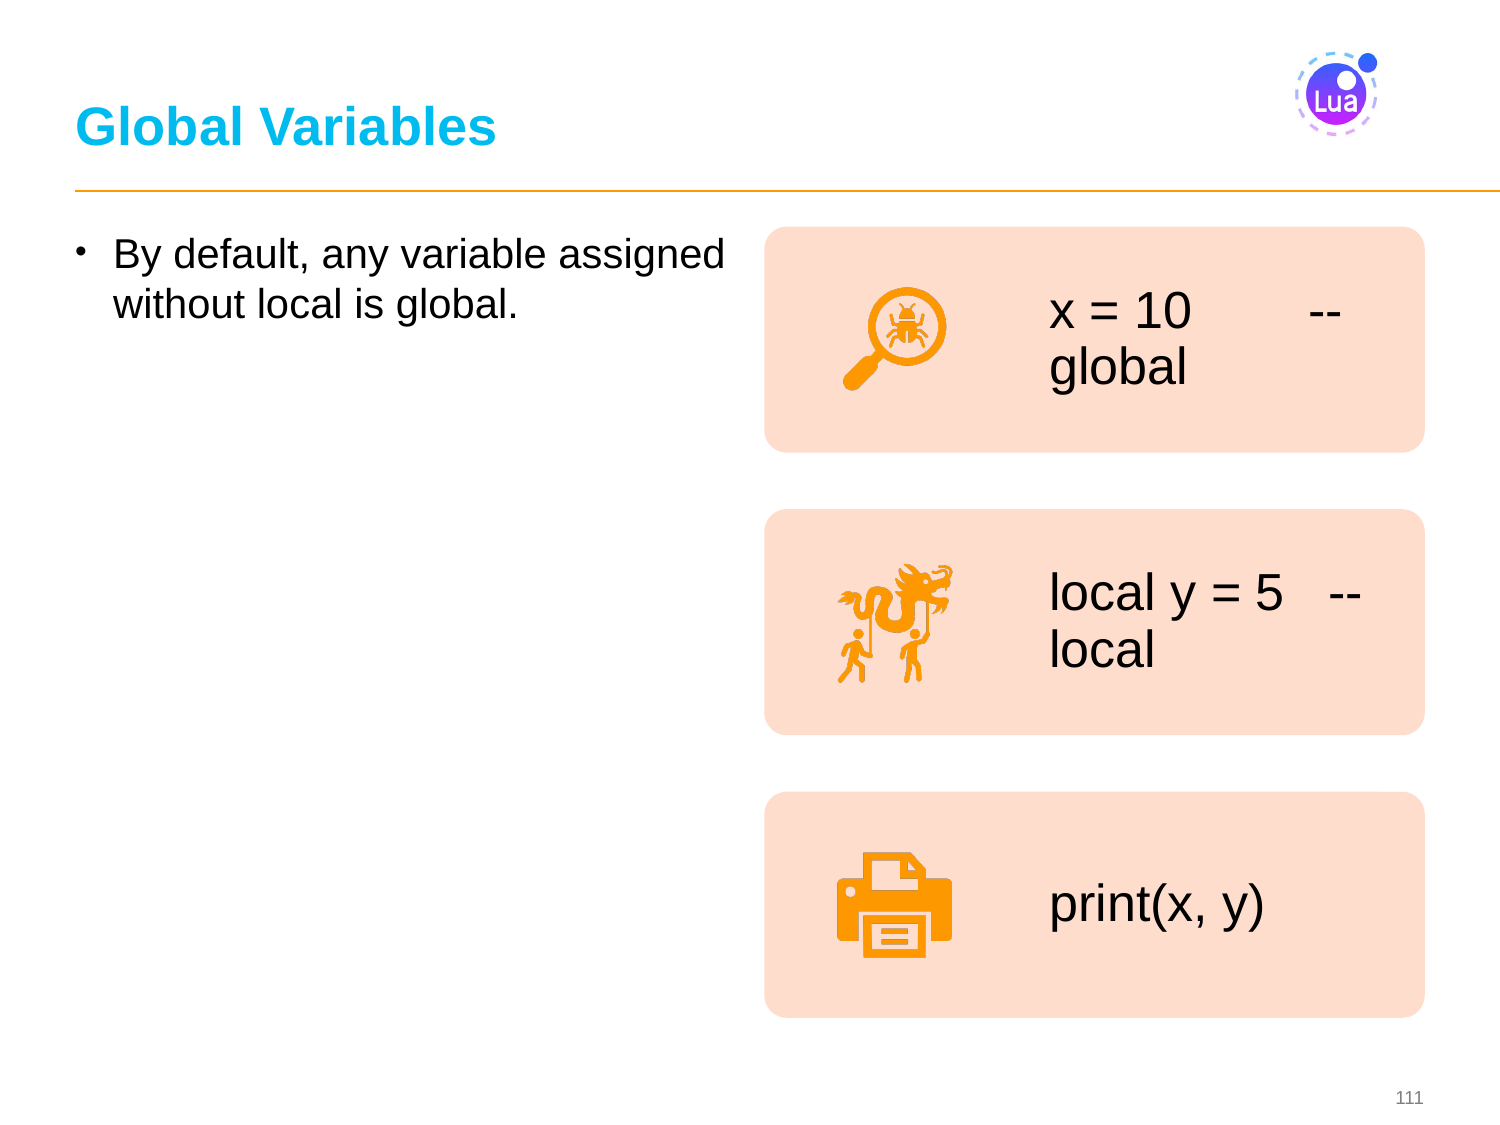

# Global Variables
By default, any variable assigned without local is global.
x = 10        -- global
local y = 5   -- local
print(x, y)